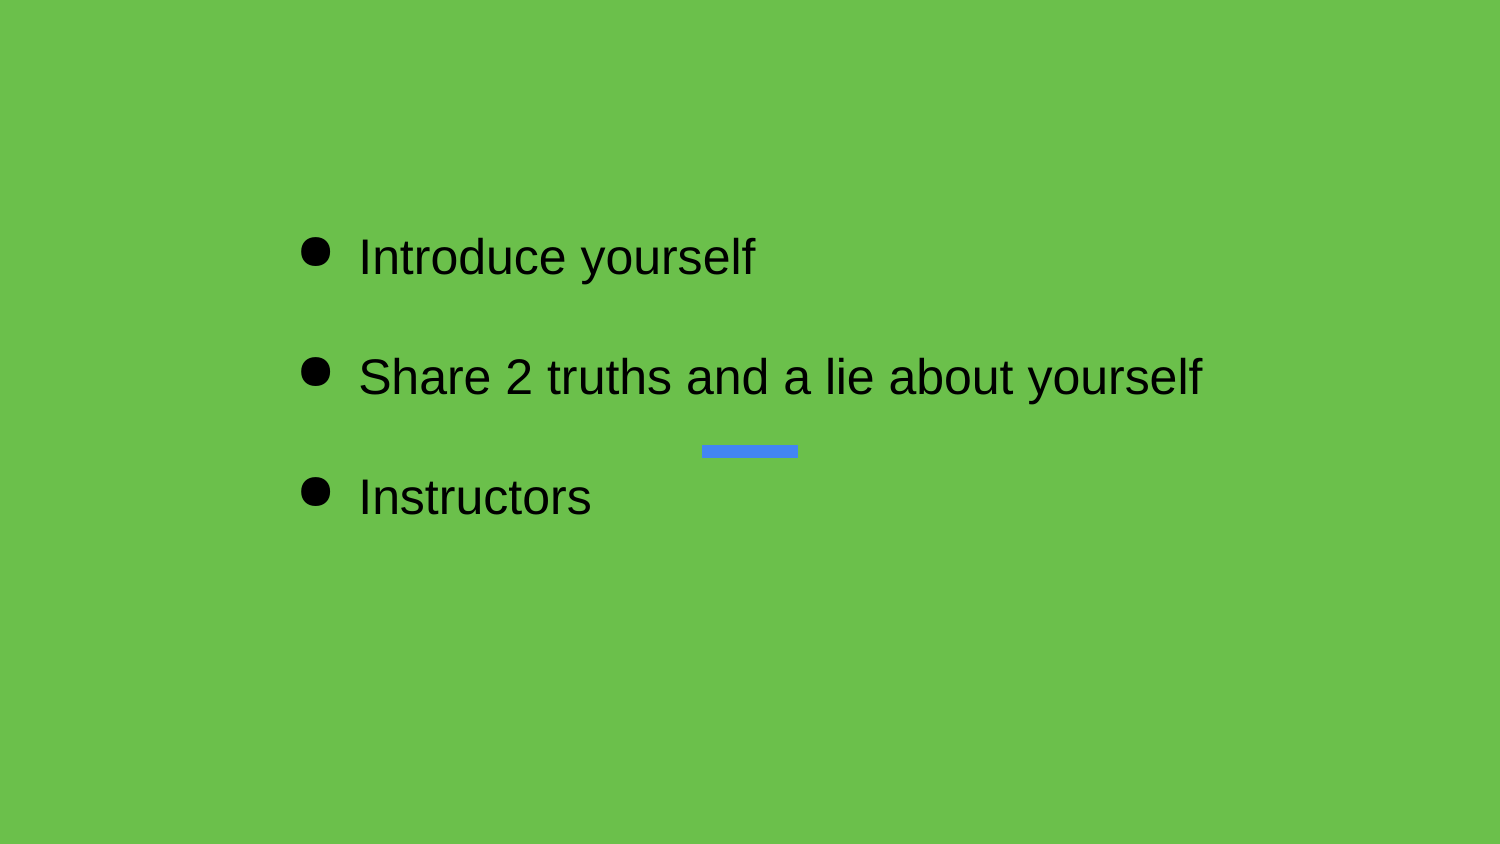

Introduce yourself

Share 2 truths and a lie about yourself

Instructors